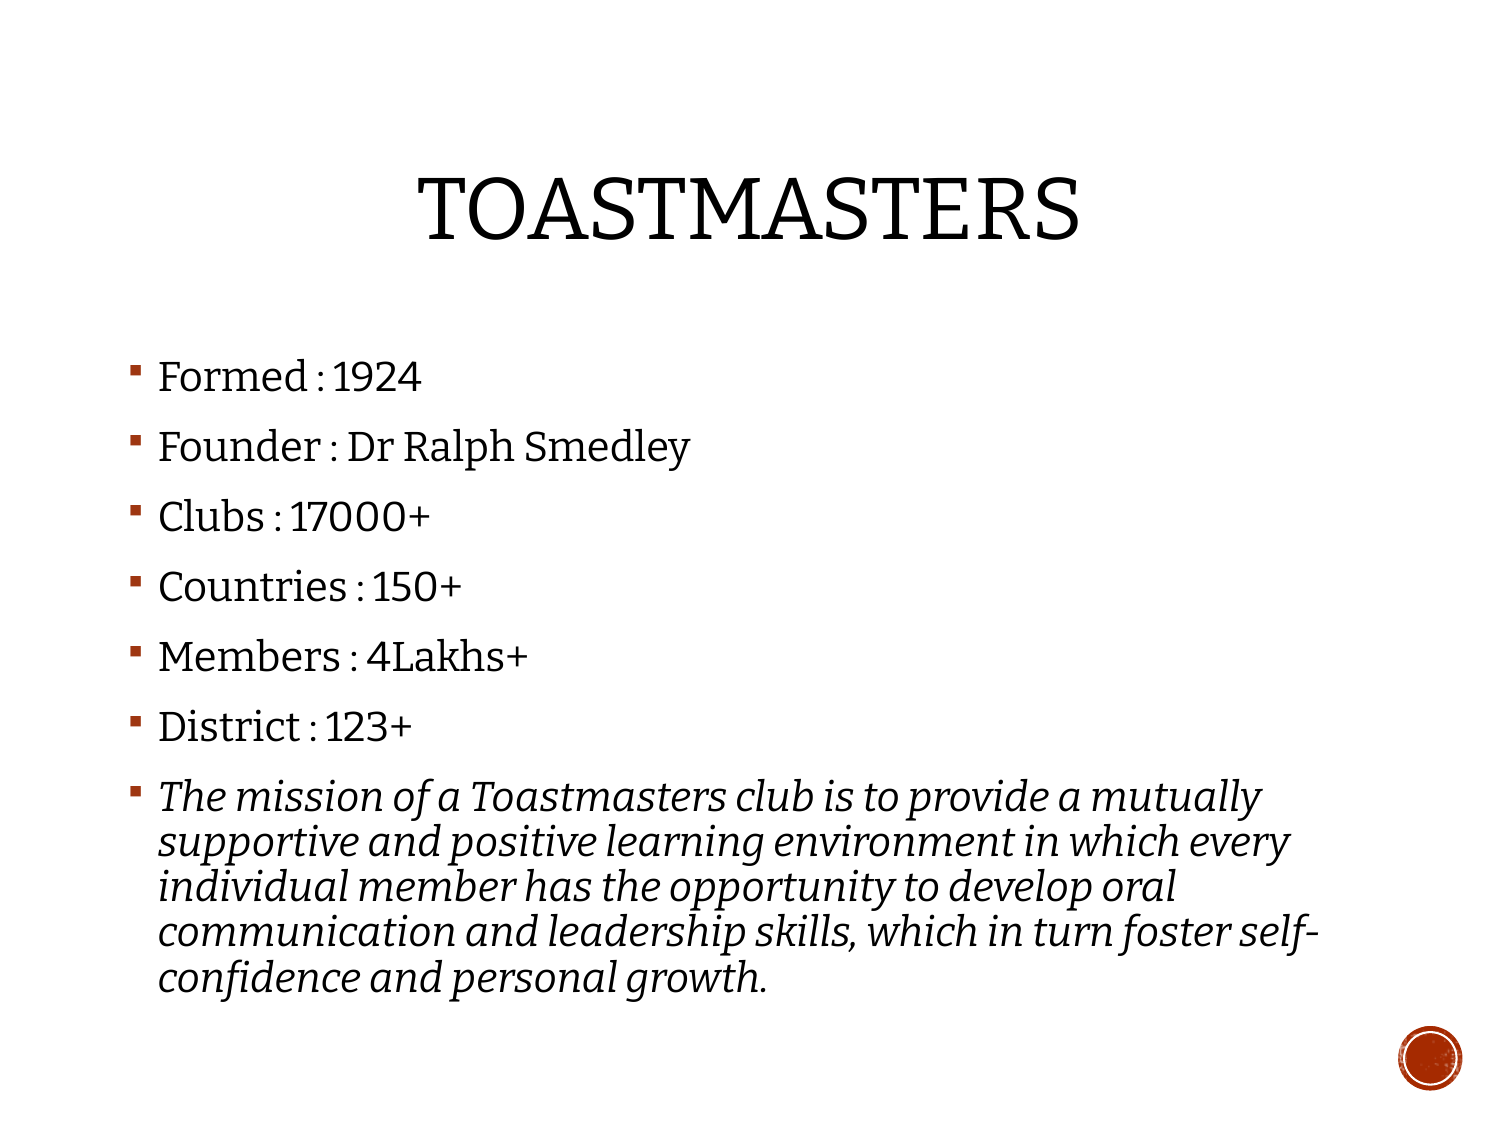

# Toastmasters
Formed : 1924
Founder : Dr Ralph Smedley
Clubs : 17000+
Countries : 150+
Members : 4Lakhs+
District : 123+
The mission of a Toastmasters club is to provide a mutually supportive and positive learning environment in which every individual member has the opportunity to develop oral communication and leadership skills, which in turn foster self-confidence and personal growth.